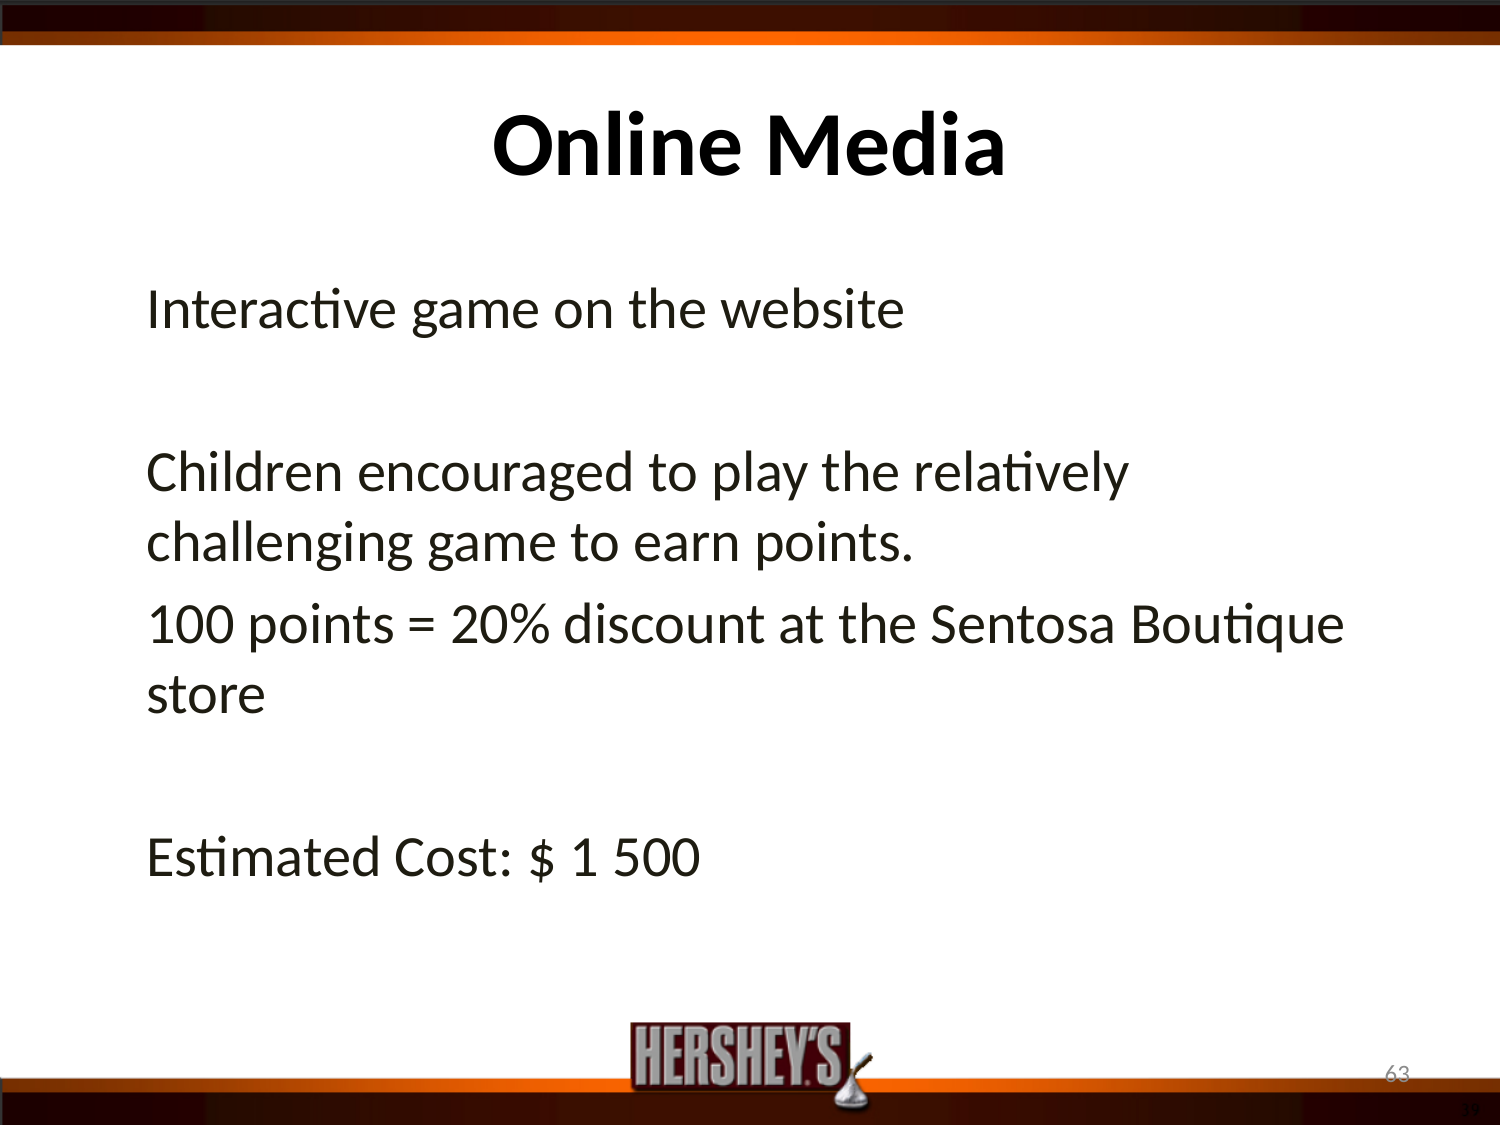

# Online Media
Interactive game on the website

Children encouraged to play the relatively challenging game to earn points.
100 points = 20% discount at the Sentosa Boutique store

Estimated Cost: $ 1 500
63